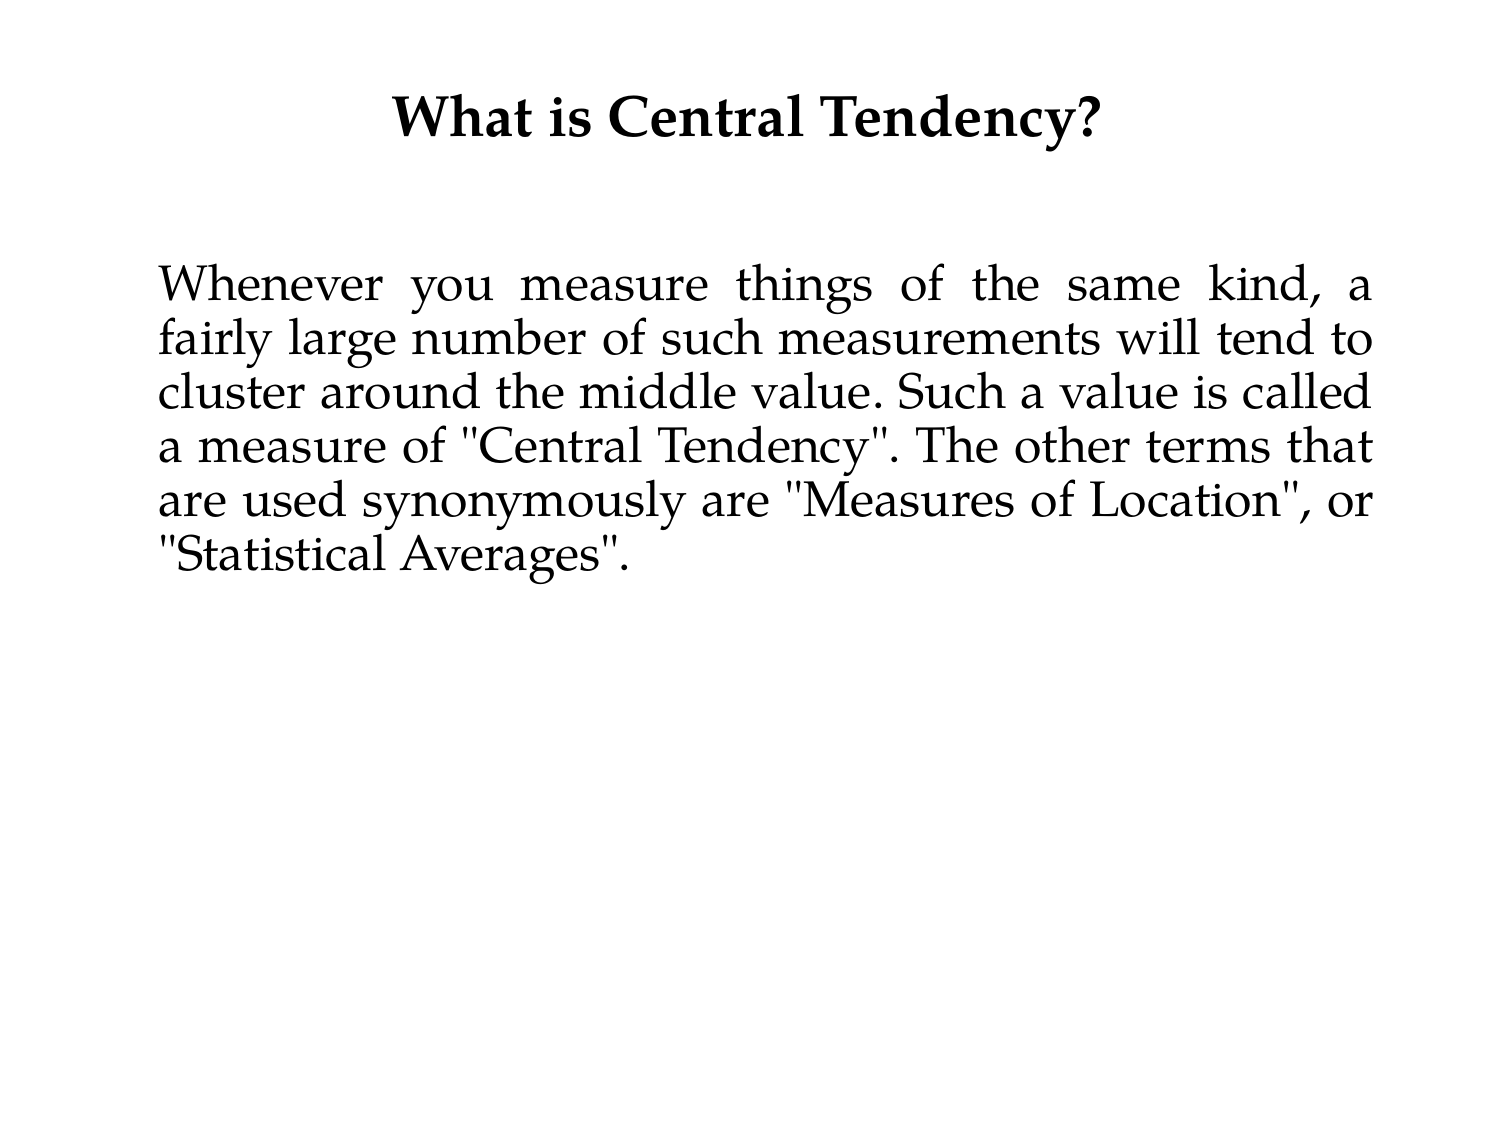

What is Central Tendency?
Whenever  you  measure  things  of  the  same  kind,  a fairly large number of such measurements will tend to cluster around the middle value. Such a value is called a measure of "Central Tendency". The other terms that are used synonymously are "Measures of Location", or "Statistical Averages".